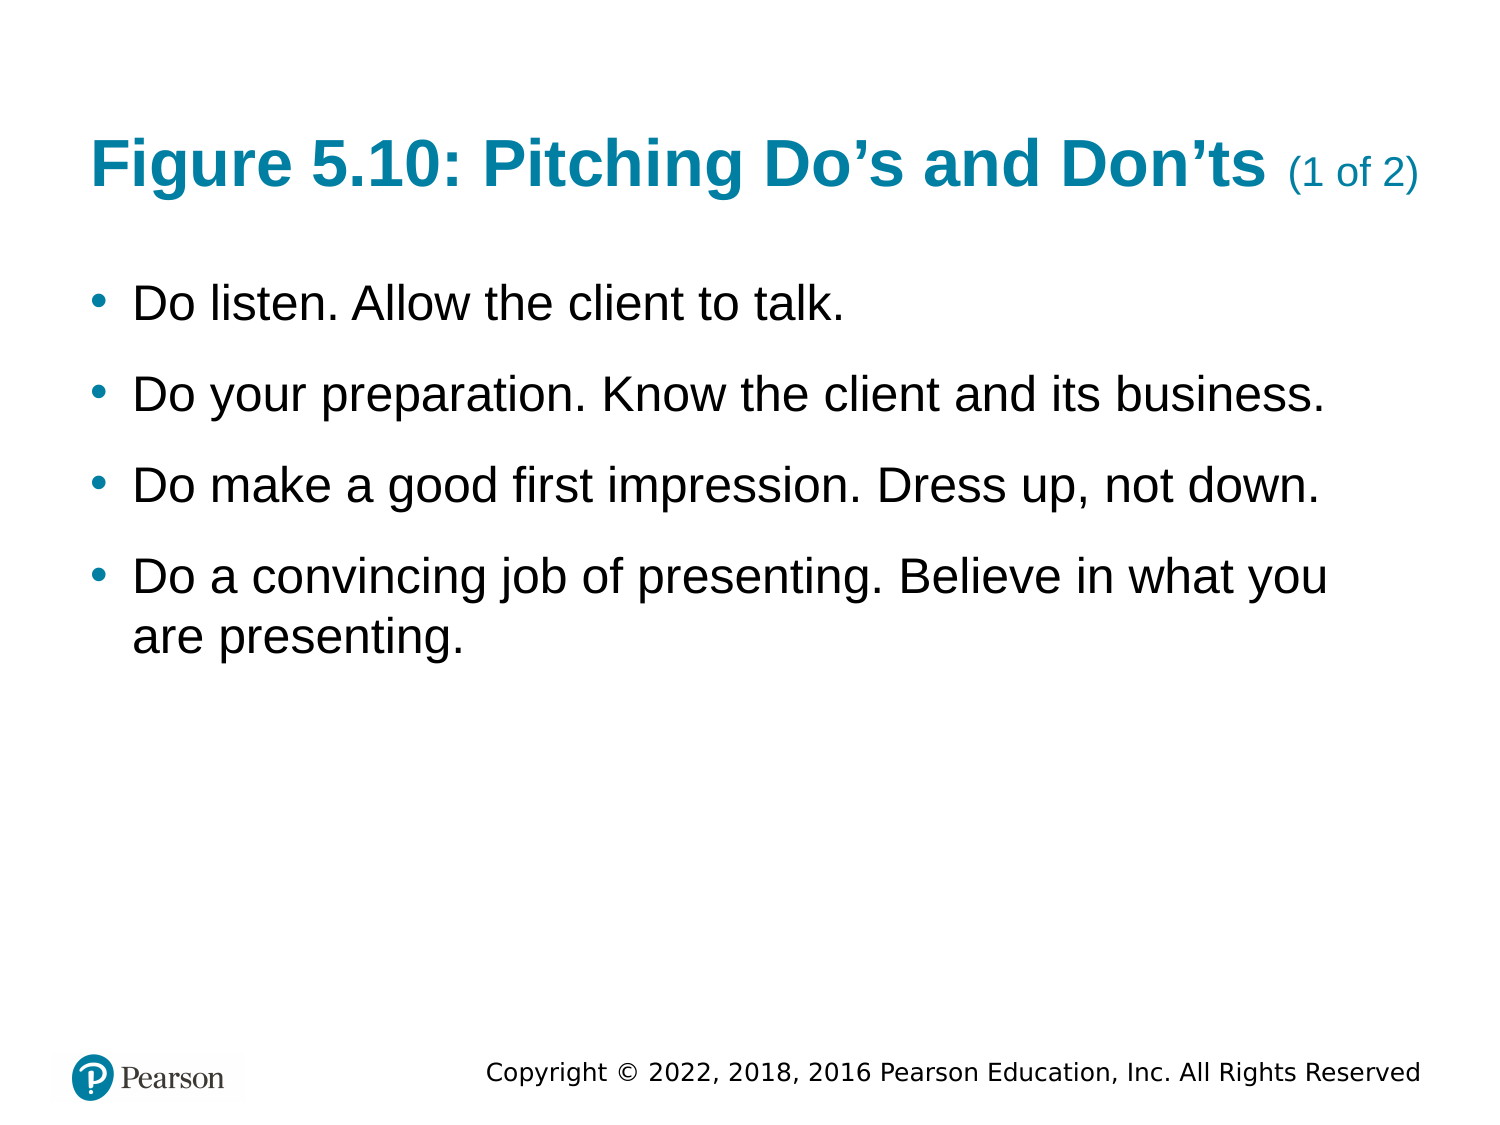

# Figure 5.10: Pitching Do’s and Don’ts (1 of 2)
Do listen. Allow the client to talk.
Do your preparation. Know the client and its business.
Do make a good first impression. Dress up, not down.
Do a convincing job of presenting. Believe in what you are presenting.